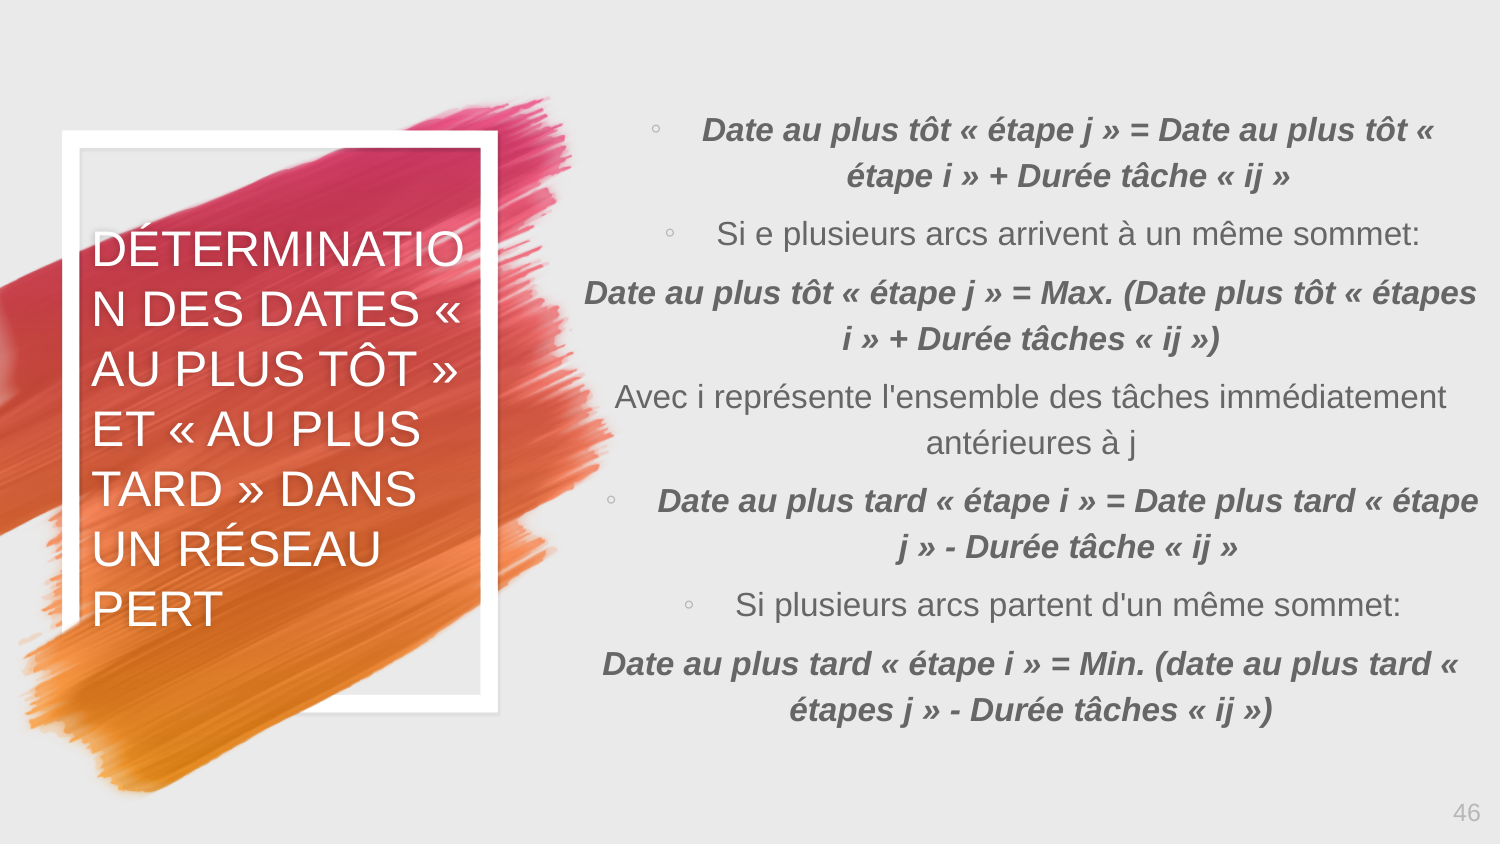

Date au plus tôt « étape j » = Date au plus tôt « étape i » + Durée tâche « ij »
Si e plusieurs arcs arrivent à un même sommet:
Date au plus tôt « étape j » = Max. (Date plus tôt « étapes i » + Durée tâches « ij »)
Avec i représente l'ensemble des tâches immédiatement antérieures à j
Date au plus tard « étape i » = Date plus tard « étape j » - Durée tâche « ij »
Si plusieurs arcs partent d'un même sommet:
Date au plus tard « étape i » = Min. (date au plus tard « étapes j » - Durée tâches « ij »)
# DÉTERMINATION DES DATES « AU PLUS TÔT » ET « AU PLUS TARD » DANS UN RÉSEAU PERT
46